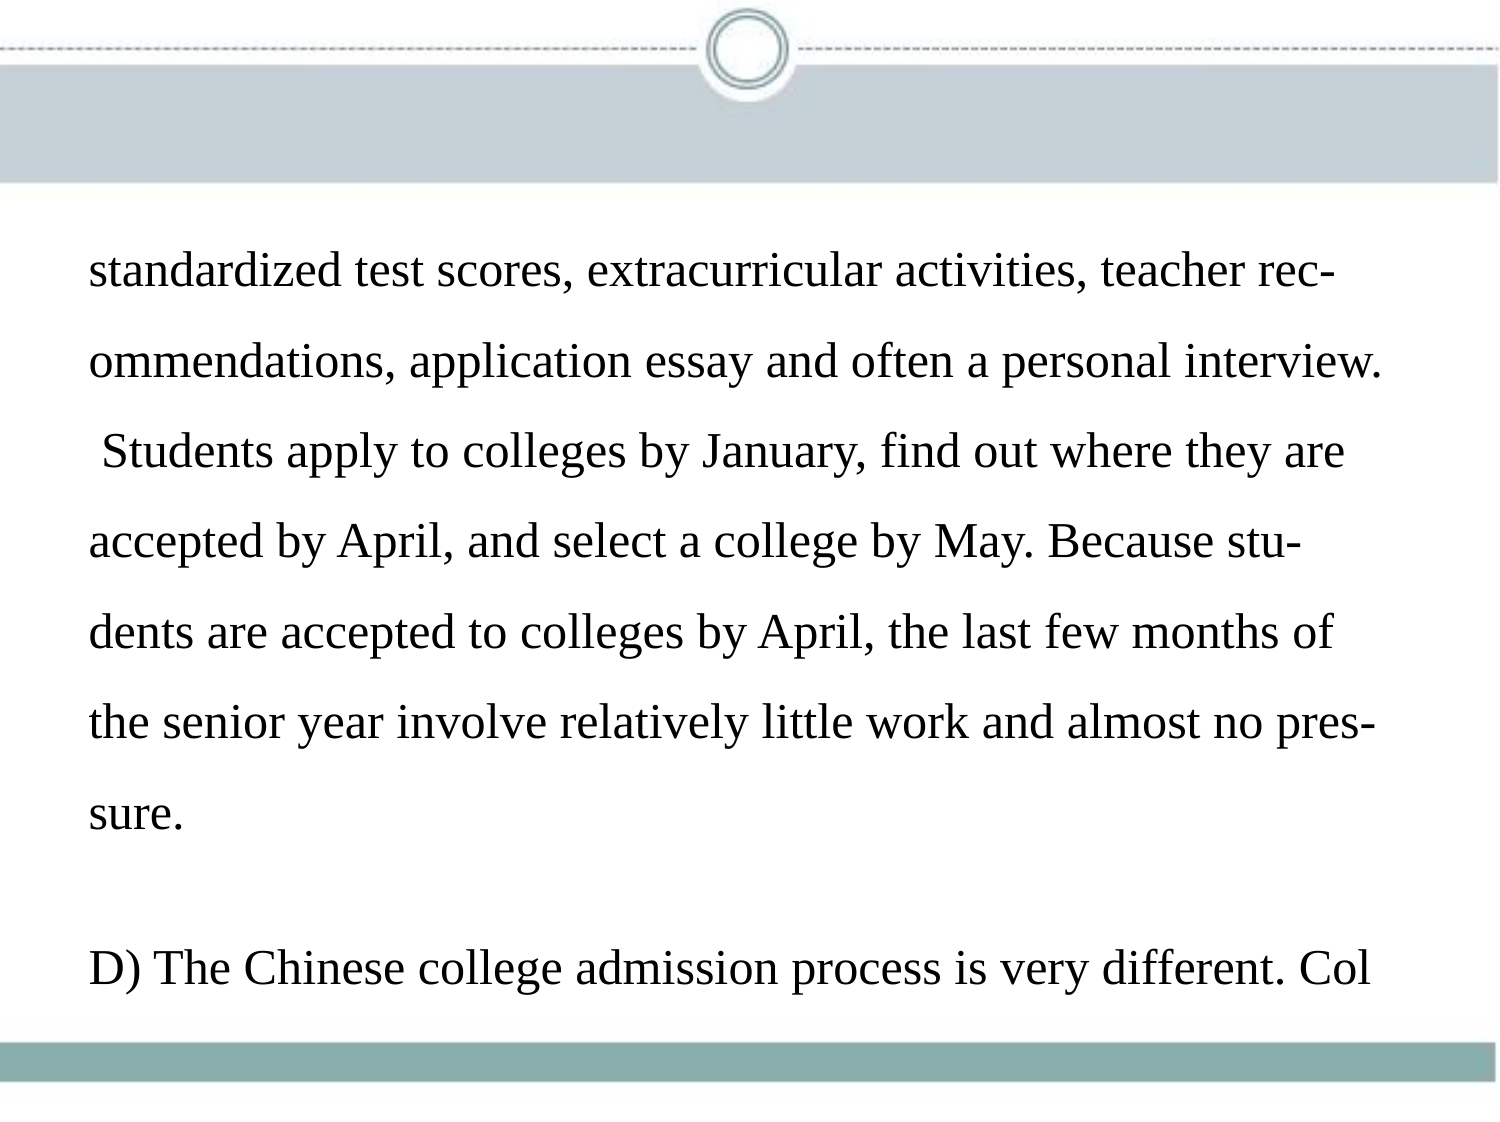

standardized test scores, extracurricular activities, teacher rec-
ommendations, application essay and often a personal interview.
 Students apply to colleges by January, find out where they are
accepted by April, and select a college by May. Because stu-
dents are accepted to colleges by April, the last few months of
the senior year involve relatively little work and almost no pres-
sure.
D) The Chinese college admission process is very different. Col